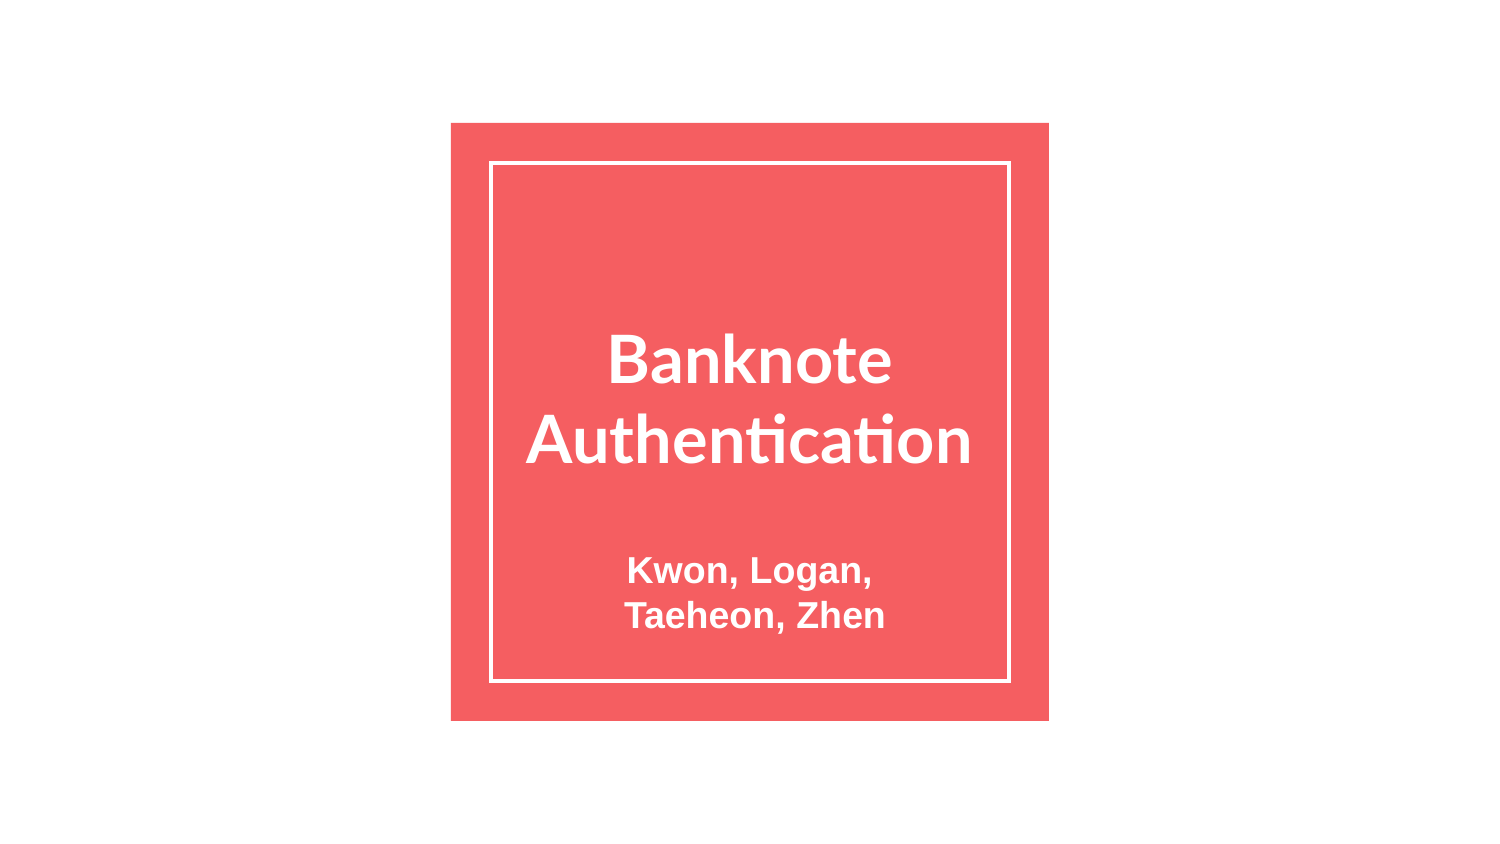

# Banknote Authentication
Kwon, Logan,
 Taeheon, Zhen